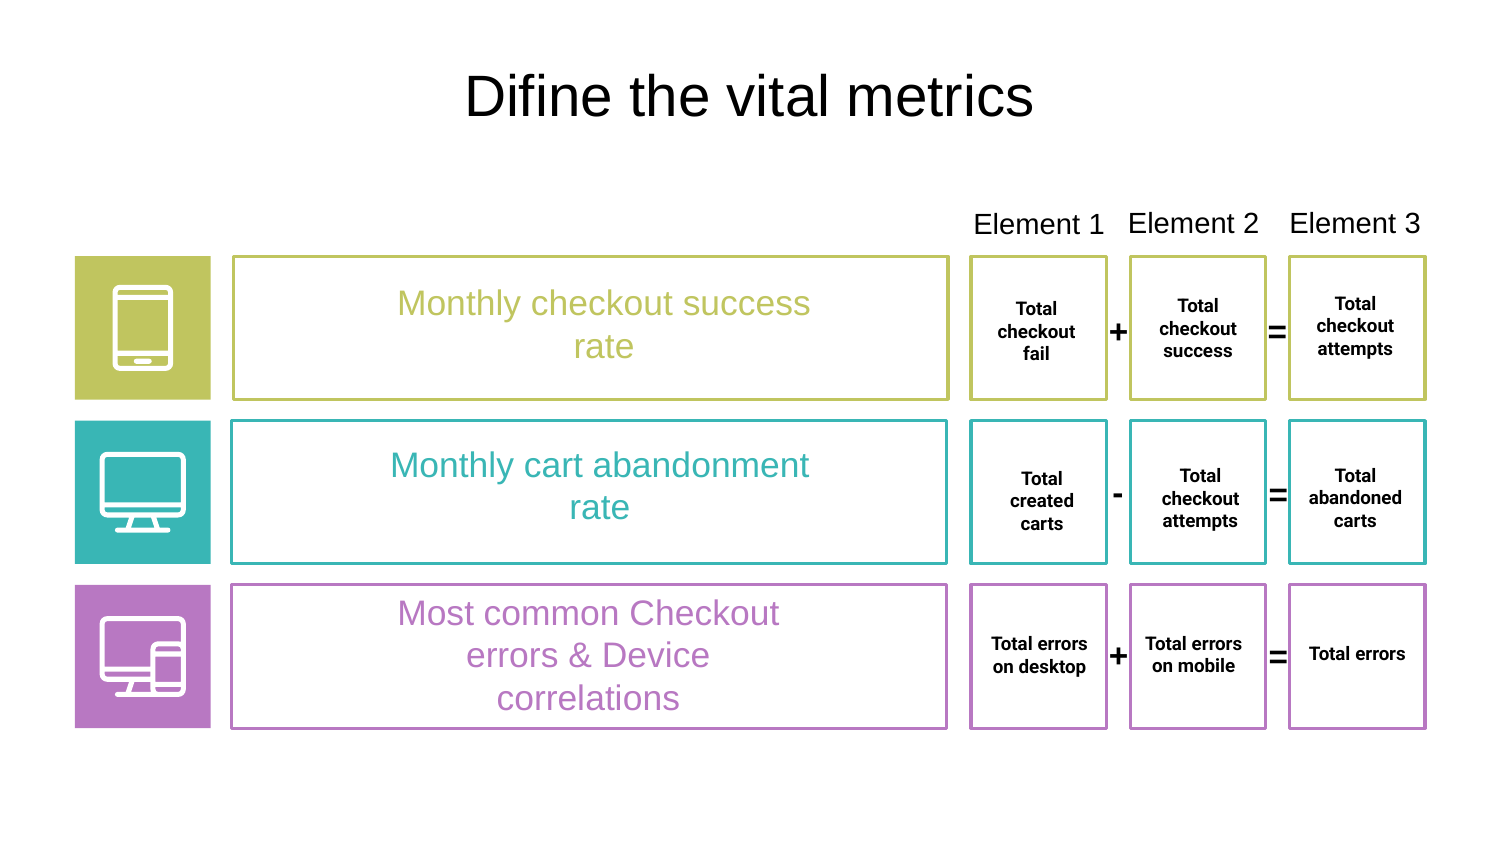

# Difine the vital metrics

Element 3
Element 2
Element 1

Total checkout attempts
Total checkout success
Total checkout fail
Monthly checkout success rate
=
+

Total abandoned carts
Total checkout attempts
-
Total created carts
=
Monthly cart abandonment rate

Total errors
Total errors on mobile
Total errors on desktop
+
=
Most common Checkout errors & Device correlations